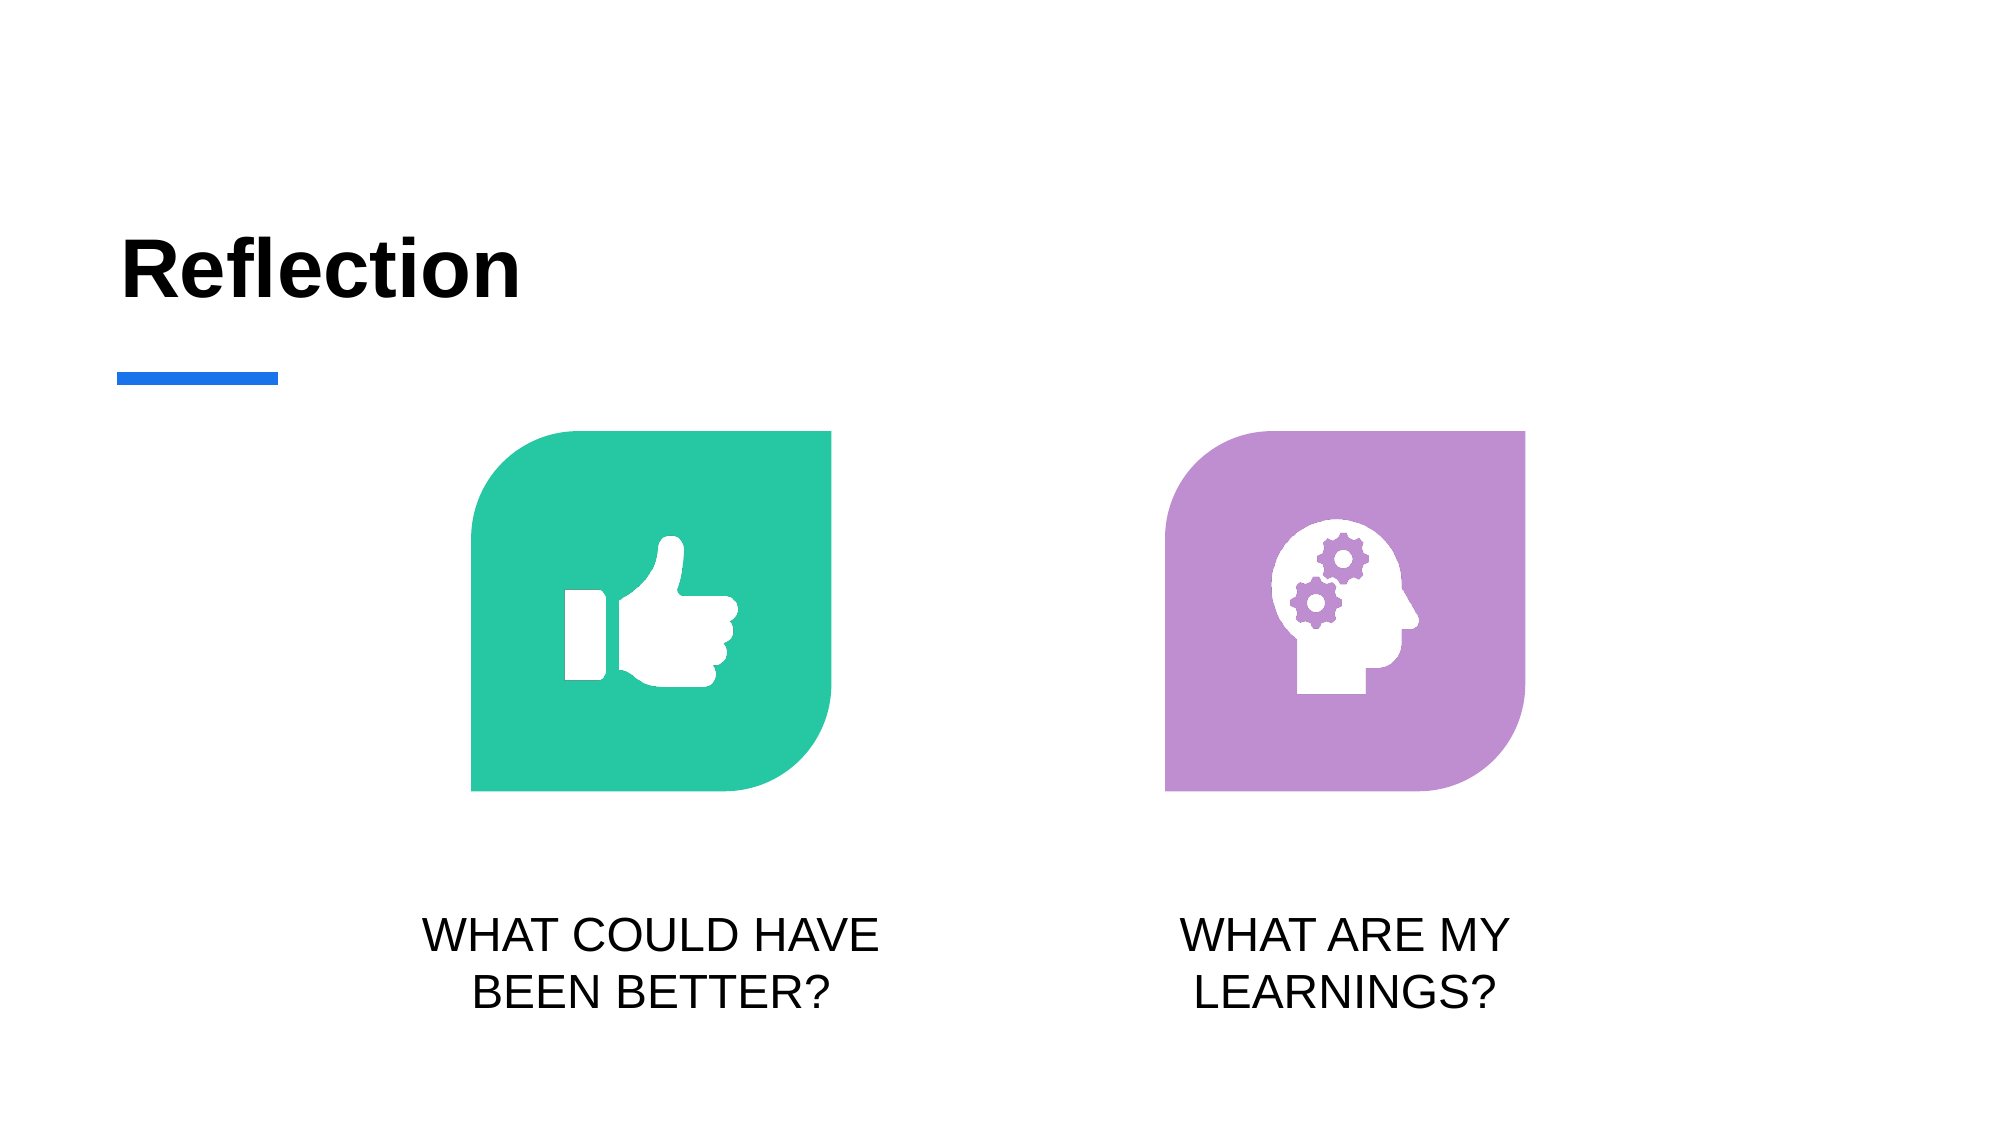

# Reflection
What could have been better?
What are my Learnings?